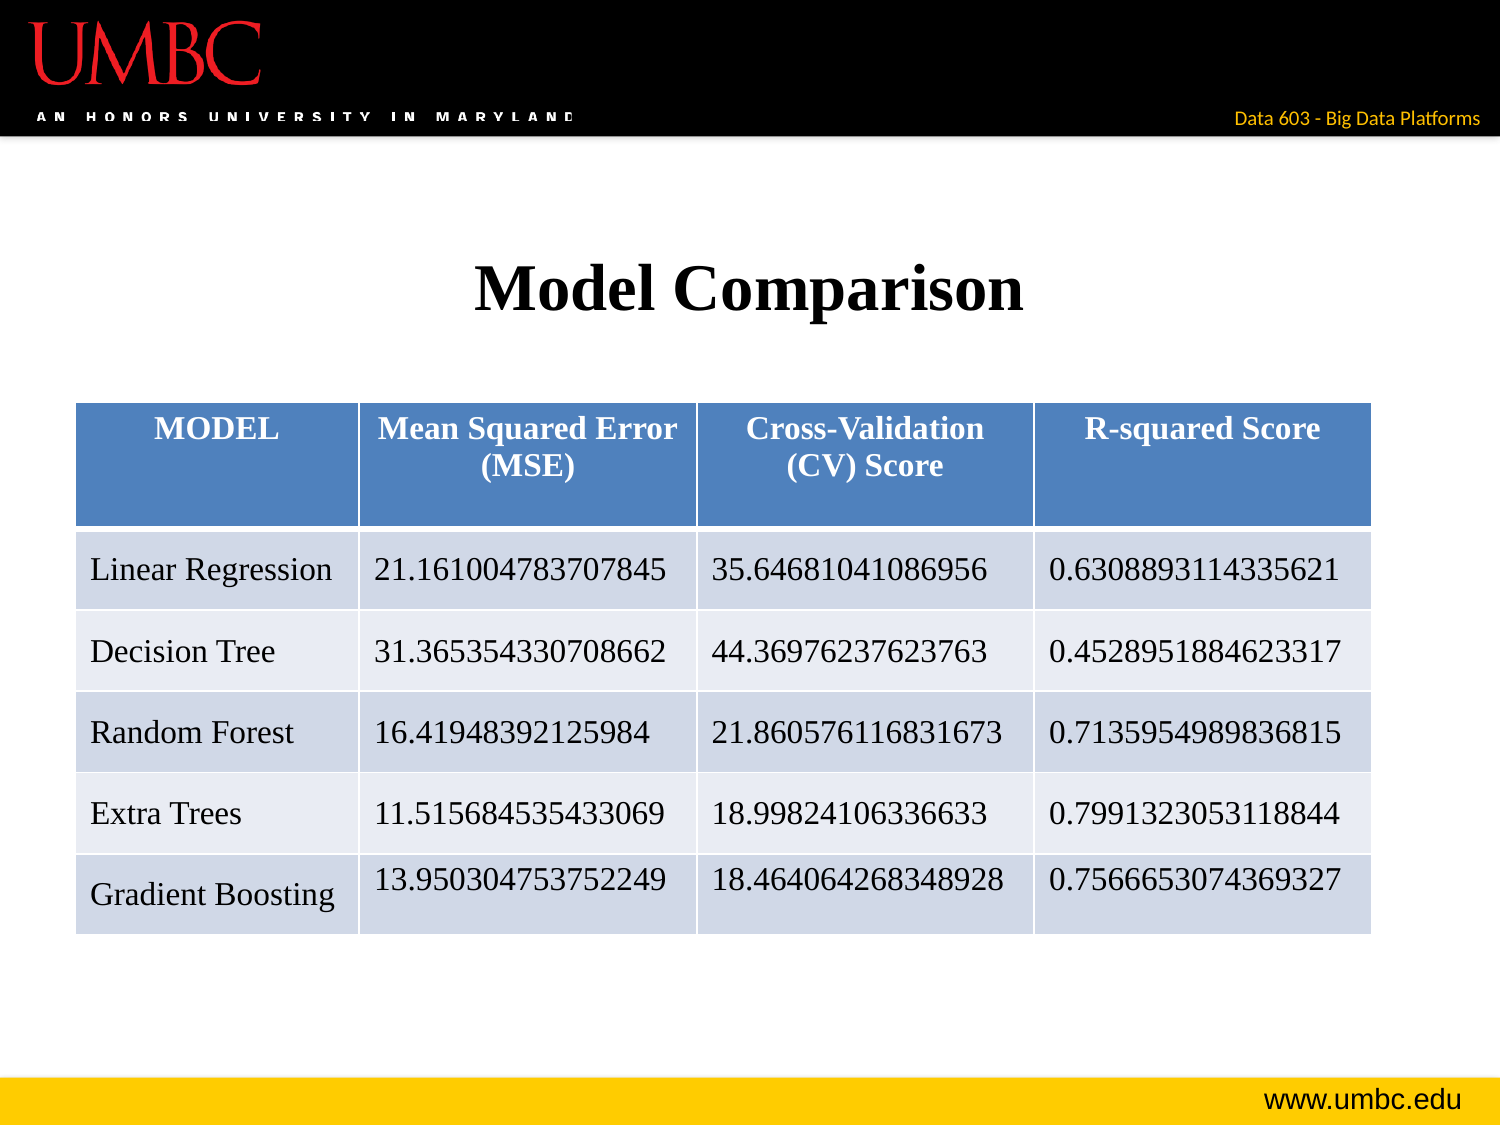

# Model Comparison
| MODEL | Mean Squared Error (MSE) | Cross-Validation (CV) Score | R-squared Score |
| --- | --- | --- | --- |
| Linear Regression | 21.161004783707845 | 35.64681041086956 | 0.6308893114335621 |
| Decision Tree | 31.365354330708662 | 44.36976237623763 | 0.4528951884623317 |
| Random Forest | 16.41948392125984 | 21.860576116831673 | 0.7135954989836815 |
| Extra Trees | 11.515684535433069 | 18.99824106336633 | 0.7991323053118844 |
| Gradient Boosting | 13.950304753752249 | 18.464064268348928 | 0.7566653074369327 |